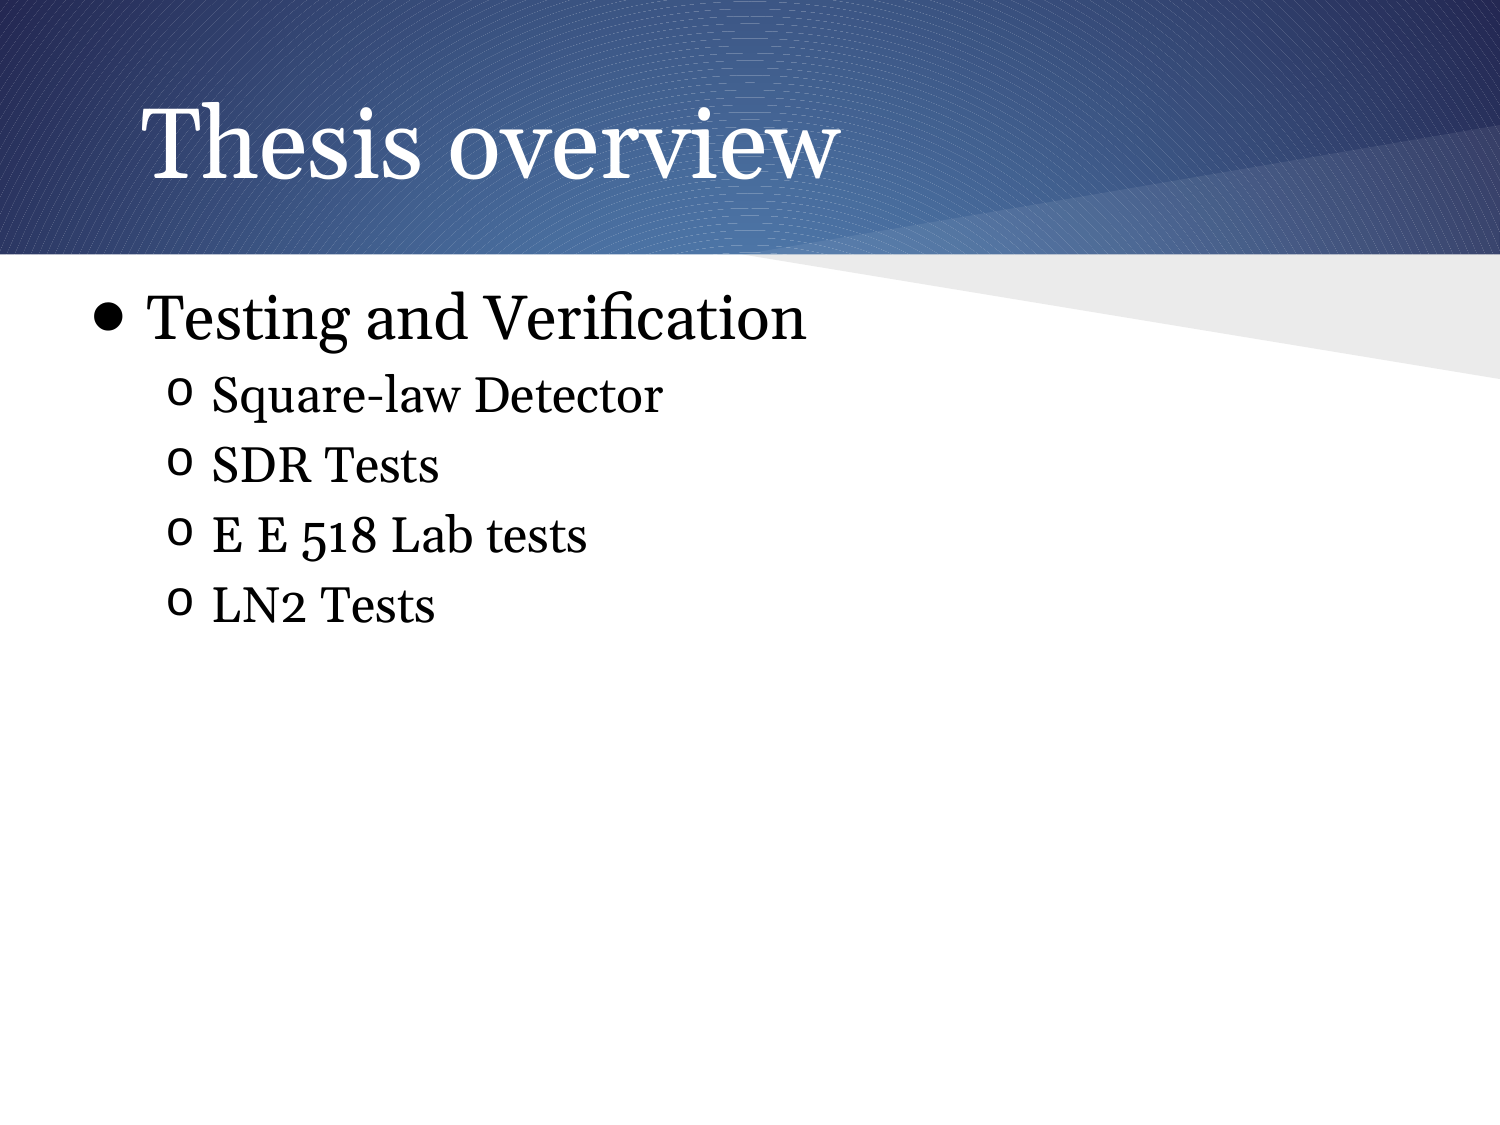

# Thesis overview
Testing and Verification
Square-law Detector
SDR Tests
E E 518 Lab tests
LN2 Tests